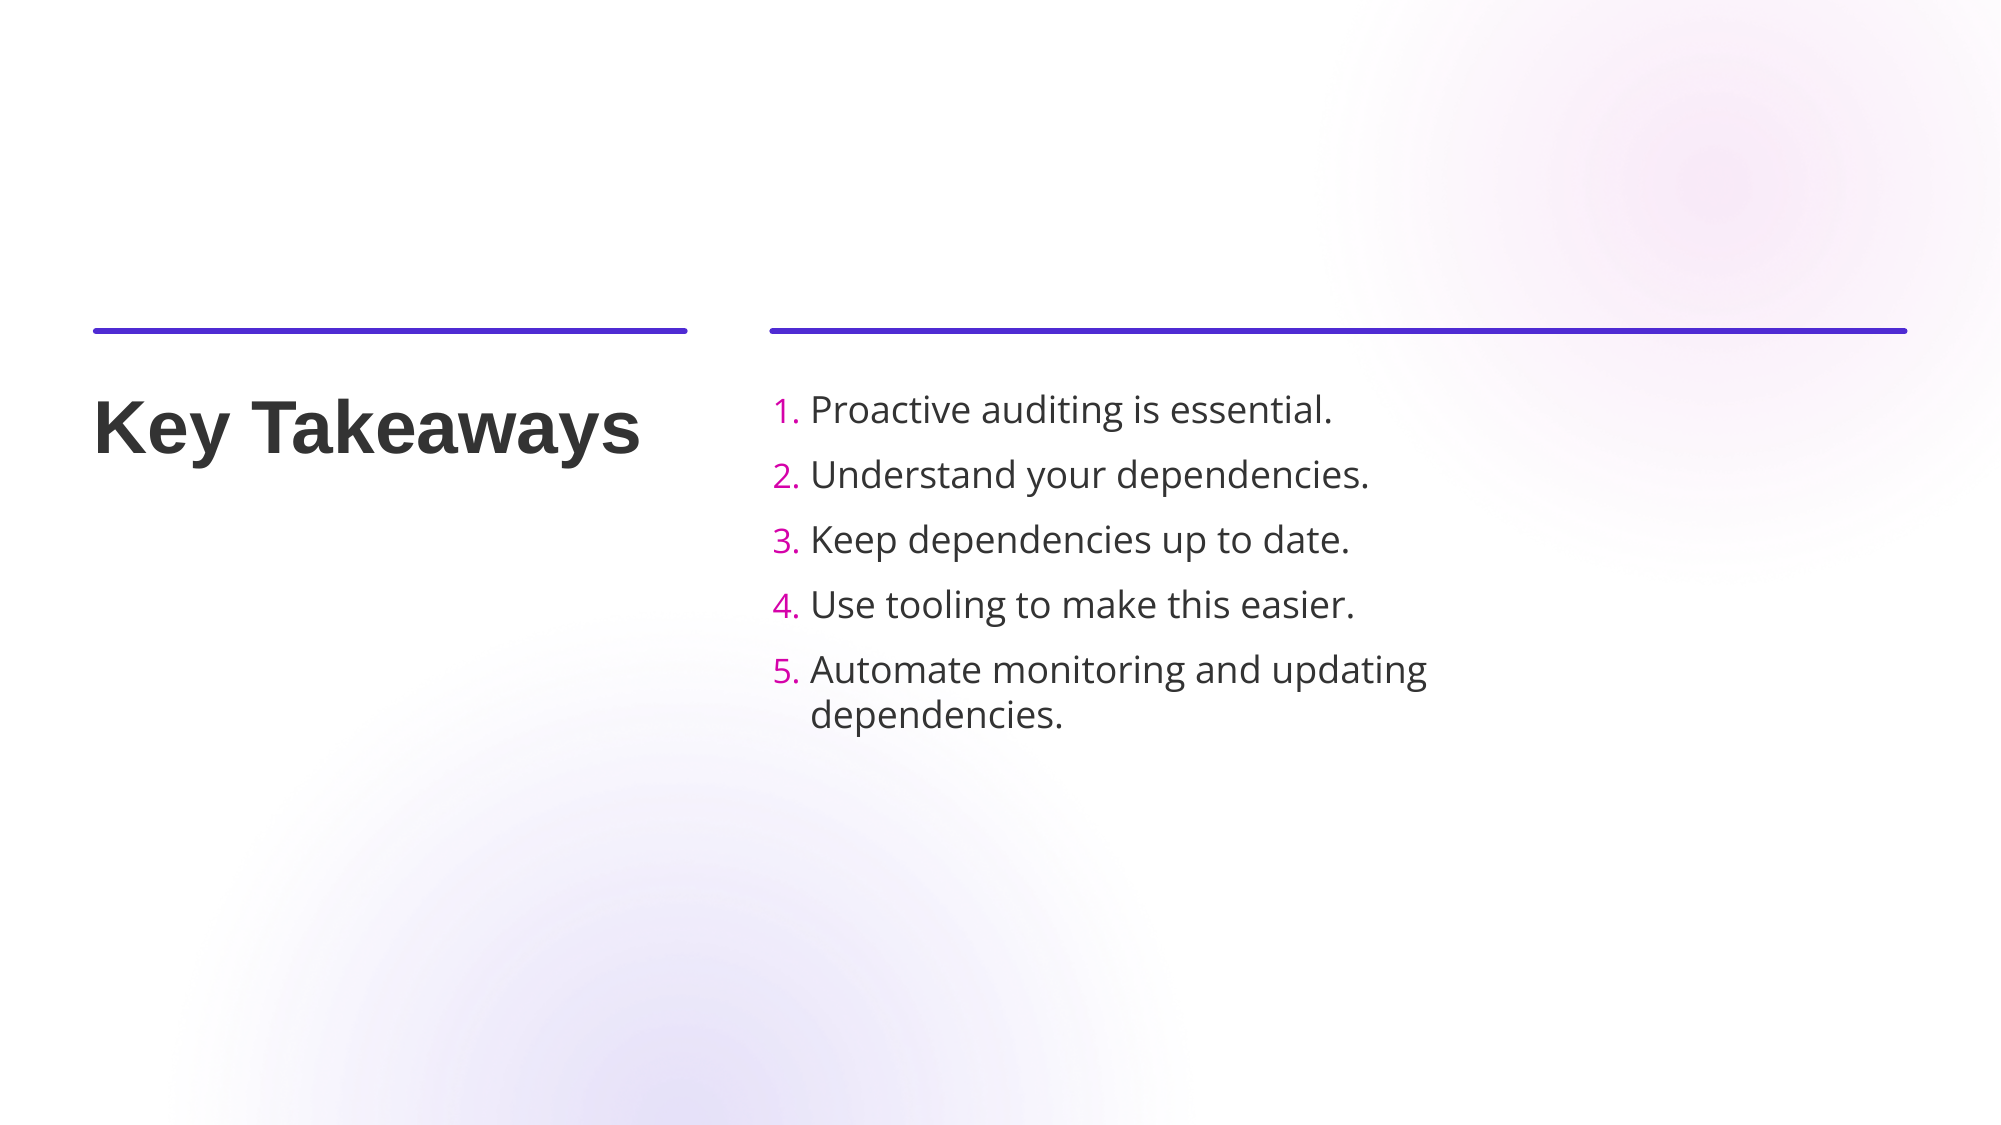

# Key Takeaways
Proactive auditing is essential.
Understand your dependencies.
Keep dependencies up to date.
Use tooling to make this easier.
Automate monitoring and updating dependencies.